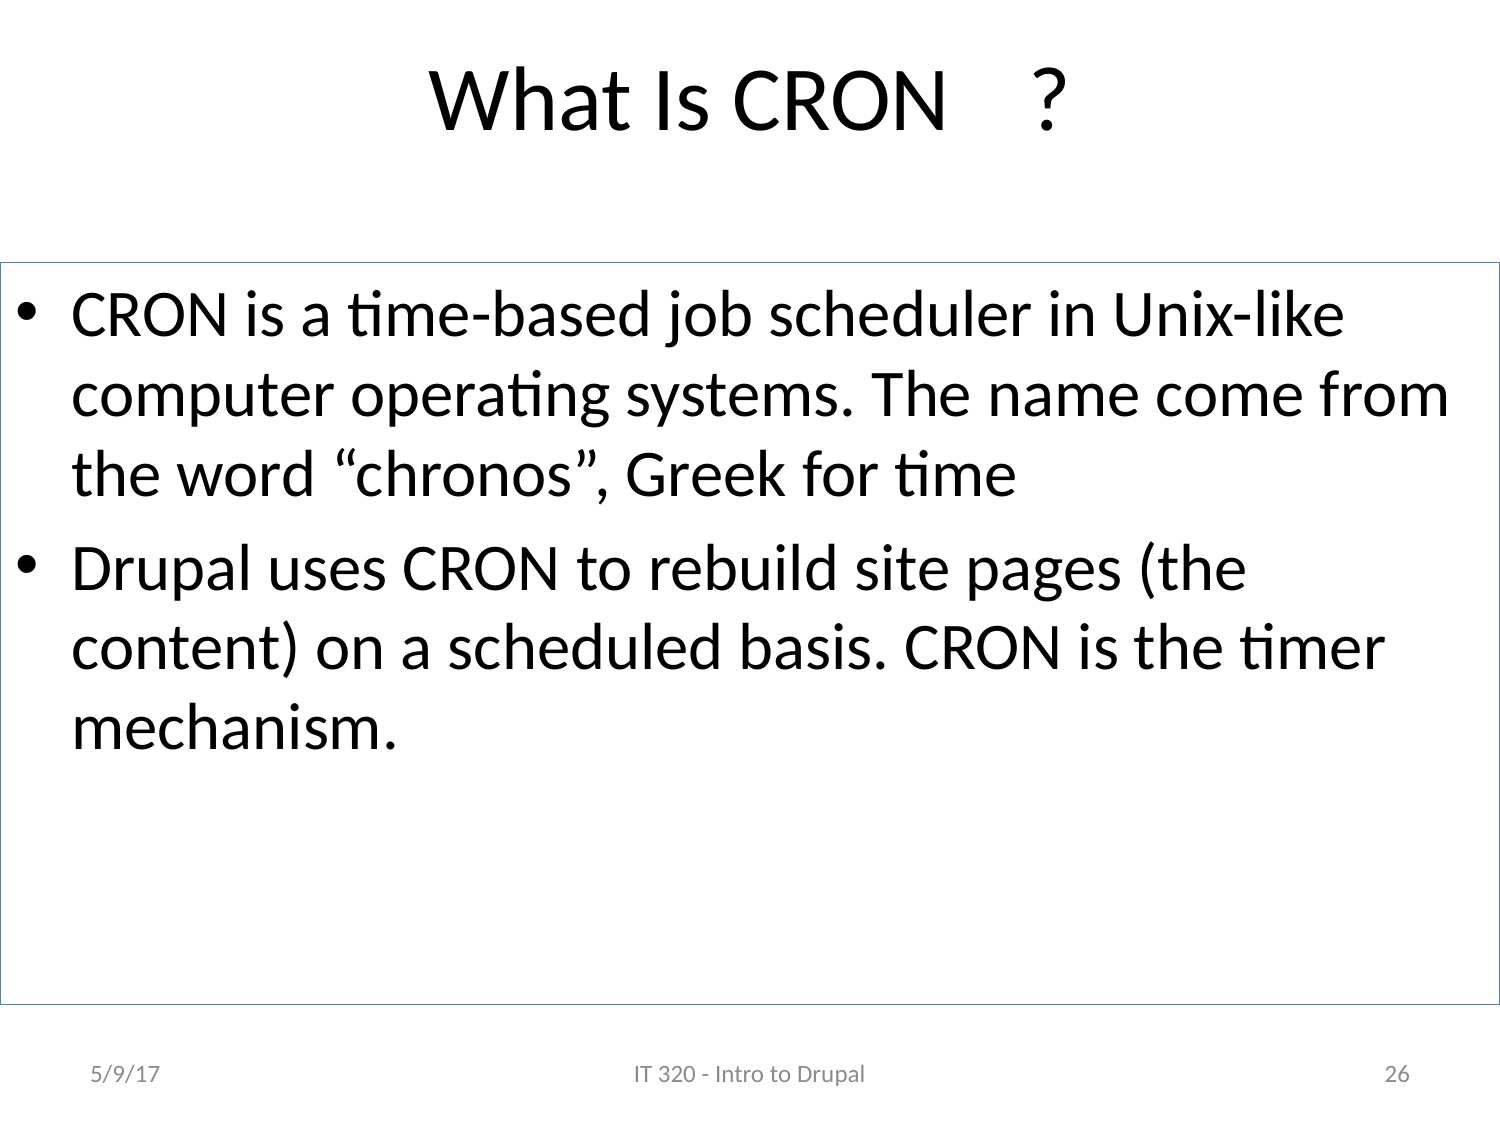

# What Is CRON	?
CRON is a time-based job scheduler in Unix-like computer operating systems. The name come from the word “chronos”, Greek for time
Drupal uses CRON to rebuild site pages (the content) on a scheduled basis. CRON is the timer mechanism.
5/9/17
IT 320 - Intro to Drupal
26